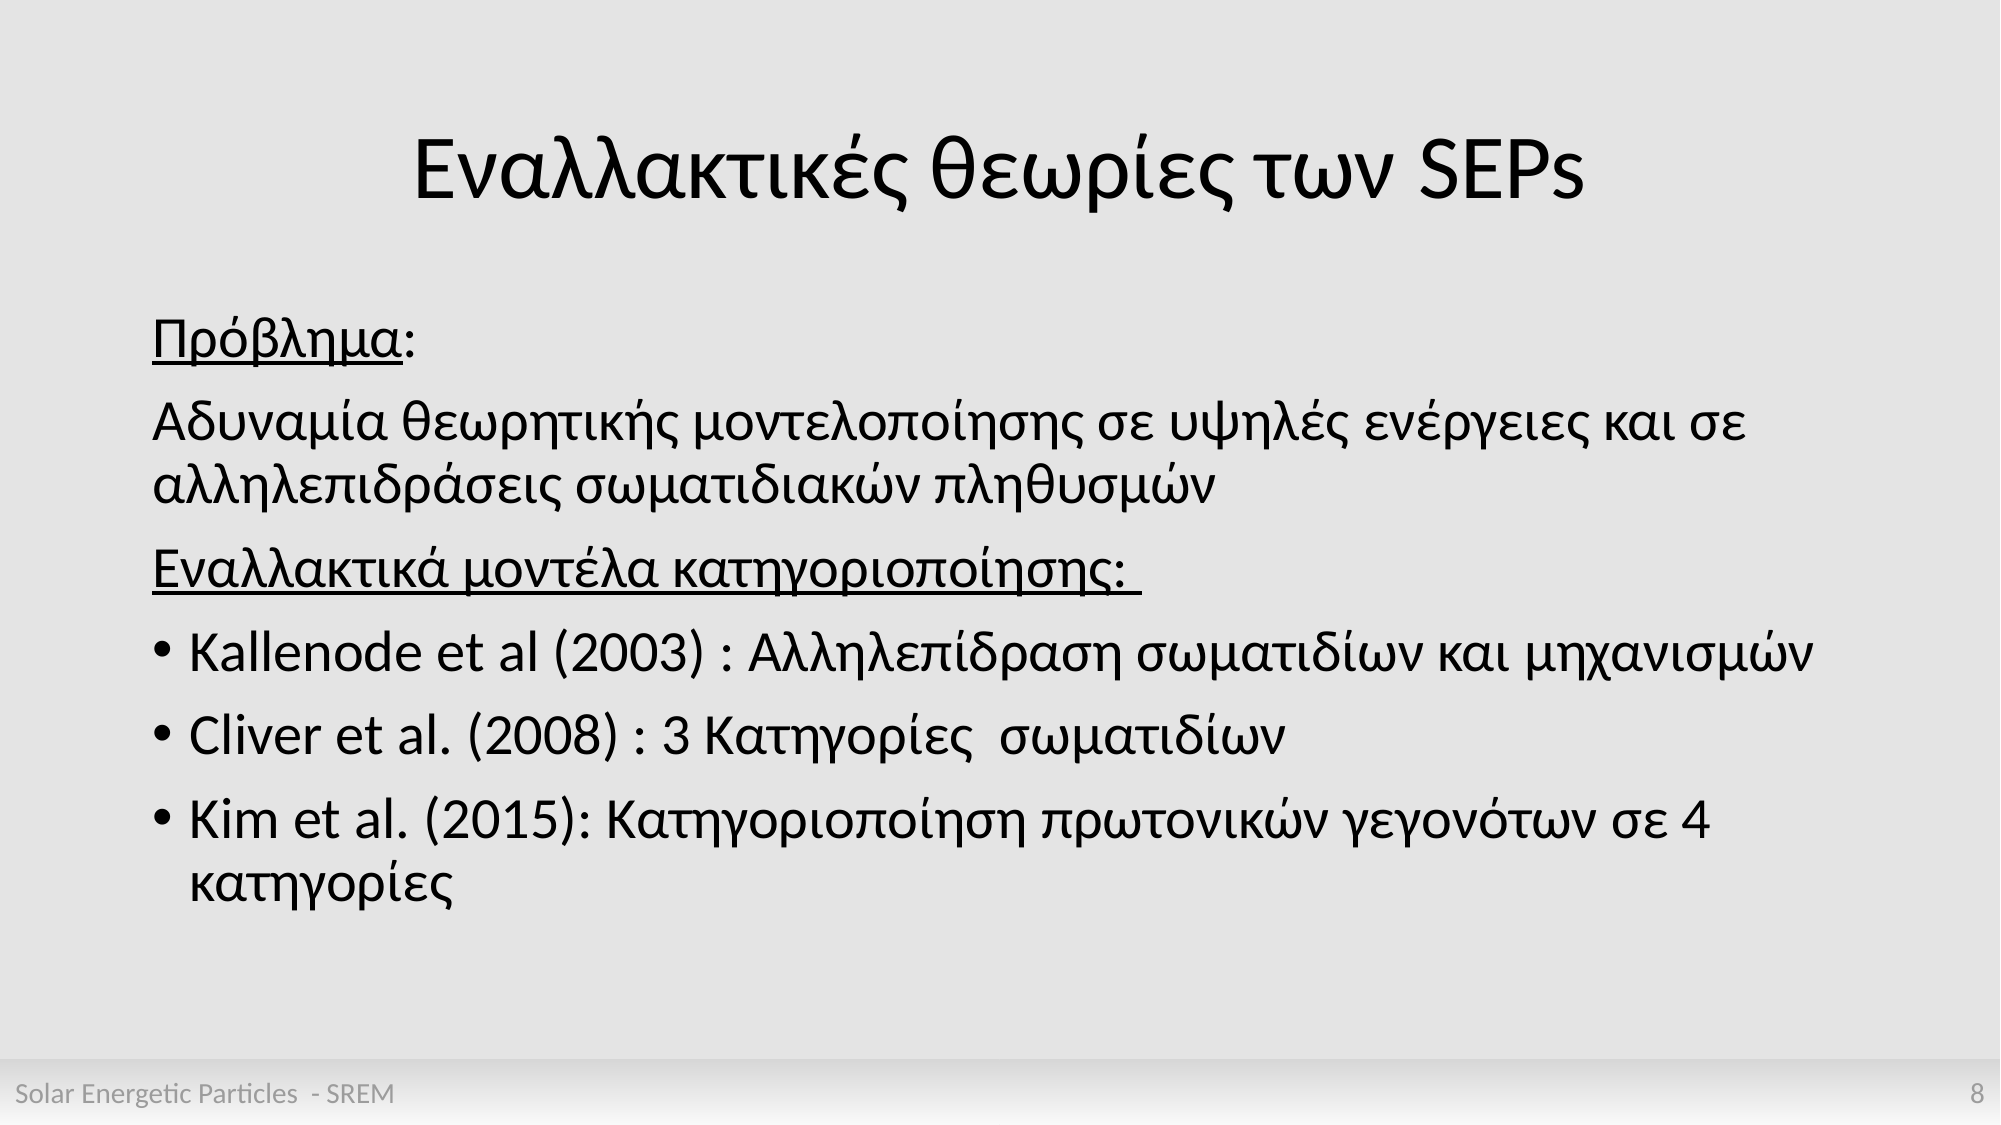

# Εναλλακτικές θεωρίες των SEPs
Πρόβλημα:
Αδυναμία θεωρητικής μοντελοποίησης σε υψηλές ενέργειες και σε αλληλεπιδράσεις σωματιδιακών πληθυσμών
Εναλλακτικά μοντέλα κατηγοριοποίησης:
Kallenode et al (2003) : Αλληλεπίδραση σωματιδίων και μηχανισμών
Cliver et al. (2008) : 3 Κατηγορίες  σωματιδίων
Kim et al. (2015): Κατηγοριοποίηση πρωτονικών γεγονότων σε 4 κατηγορίες

Solar Energetic Particles  - SREM
8